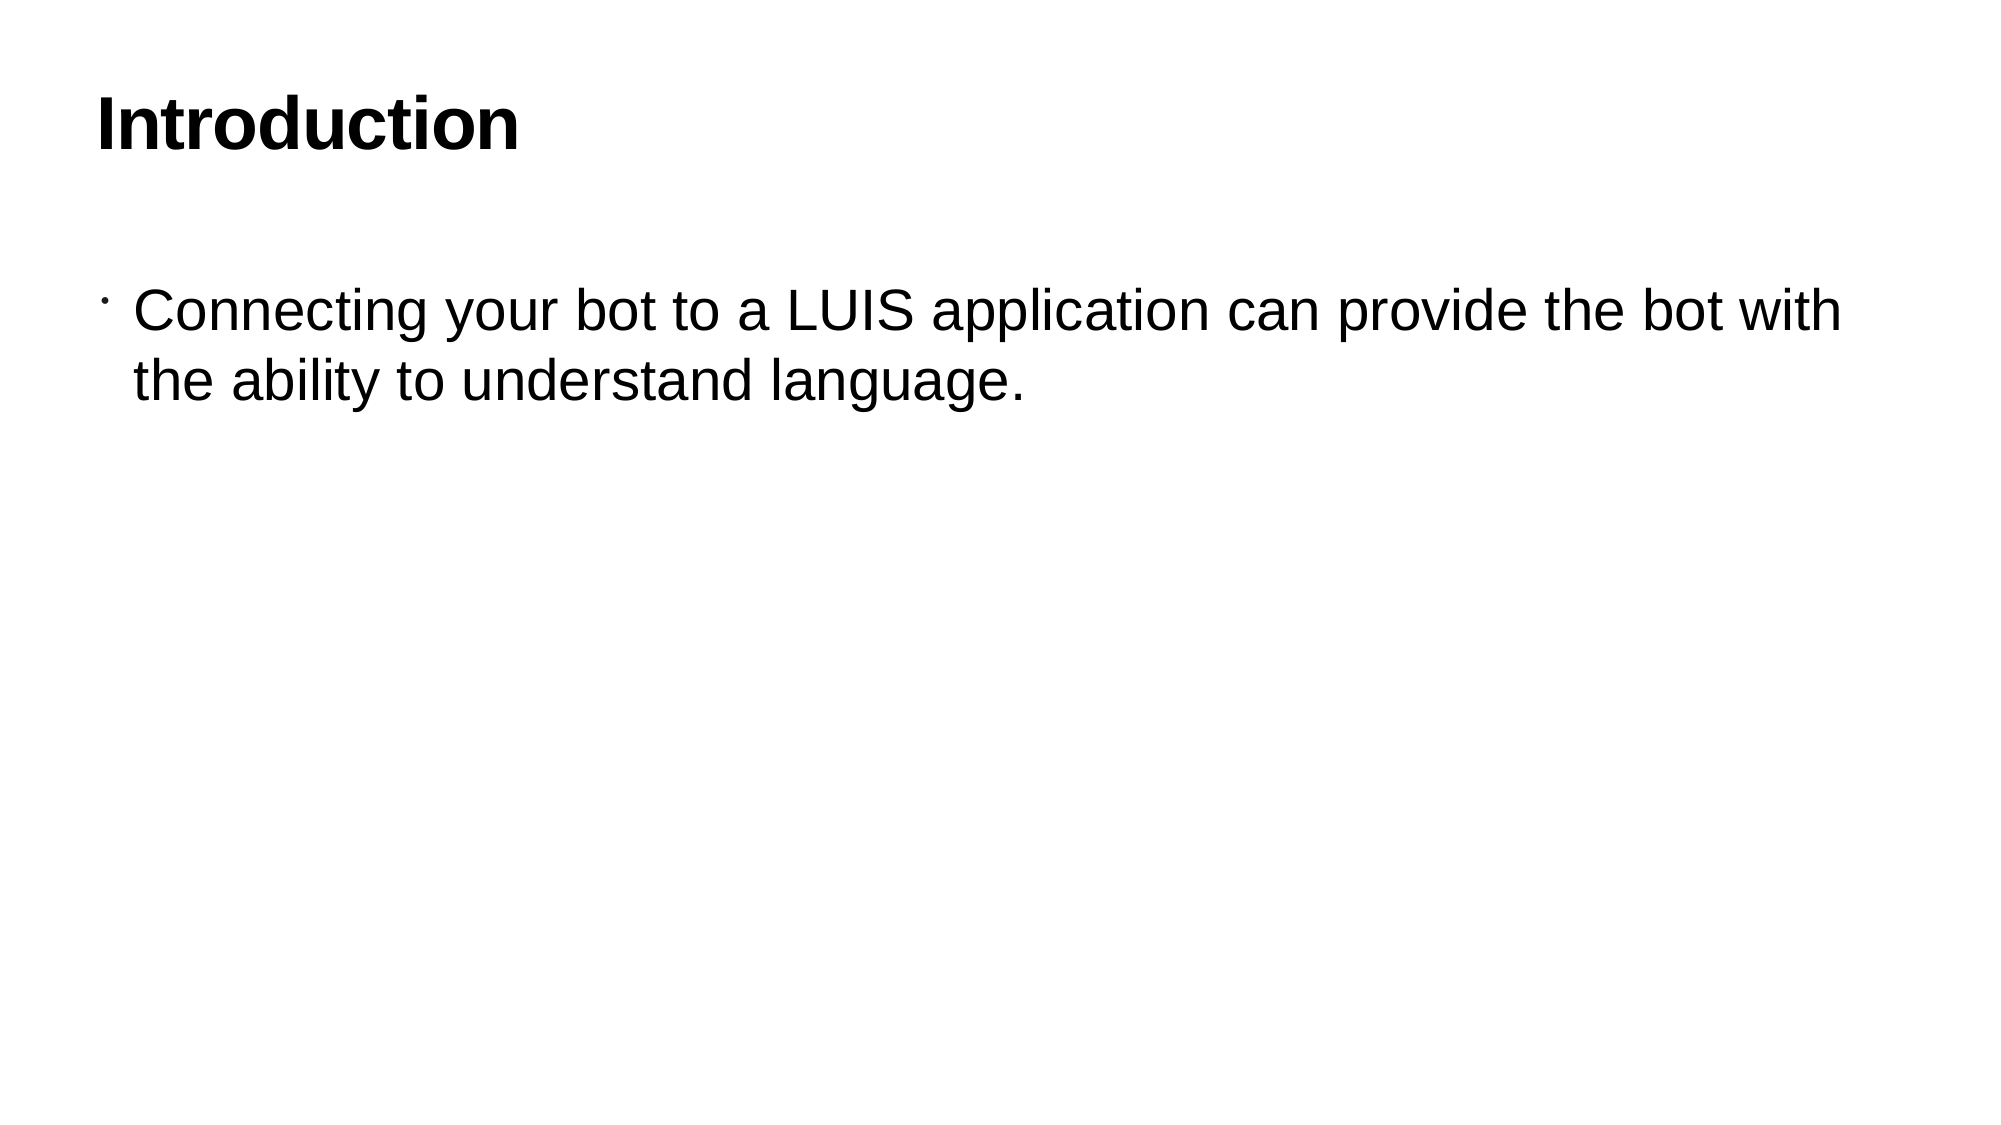

# Introduction
Connecting your bot to a LUIS application can provide the bot with the ability to understand language.